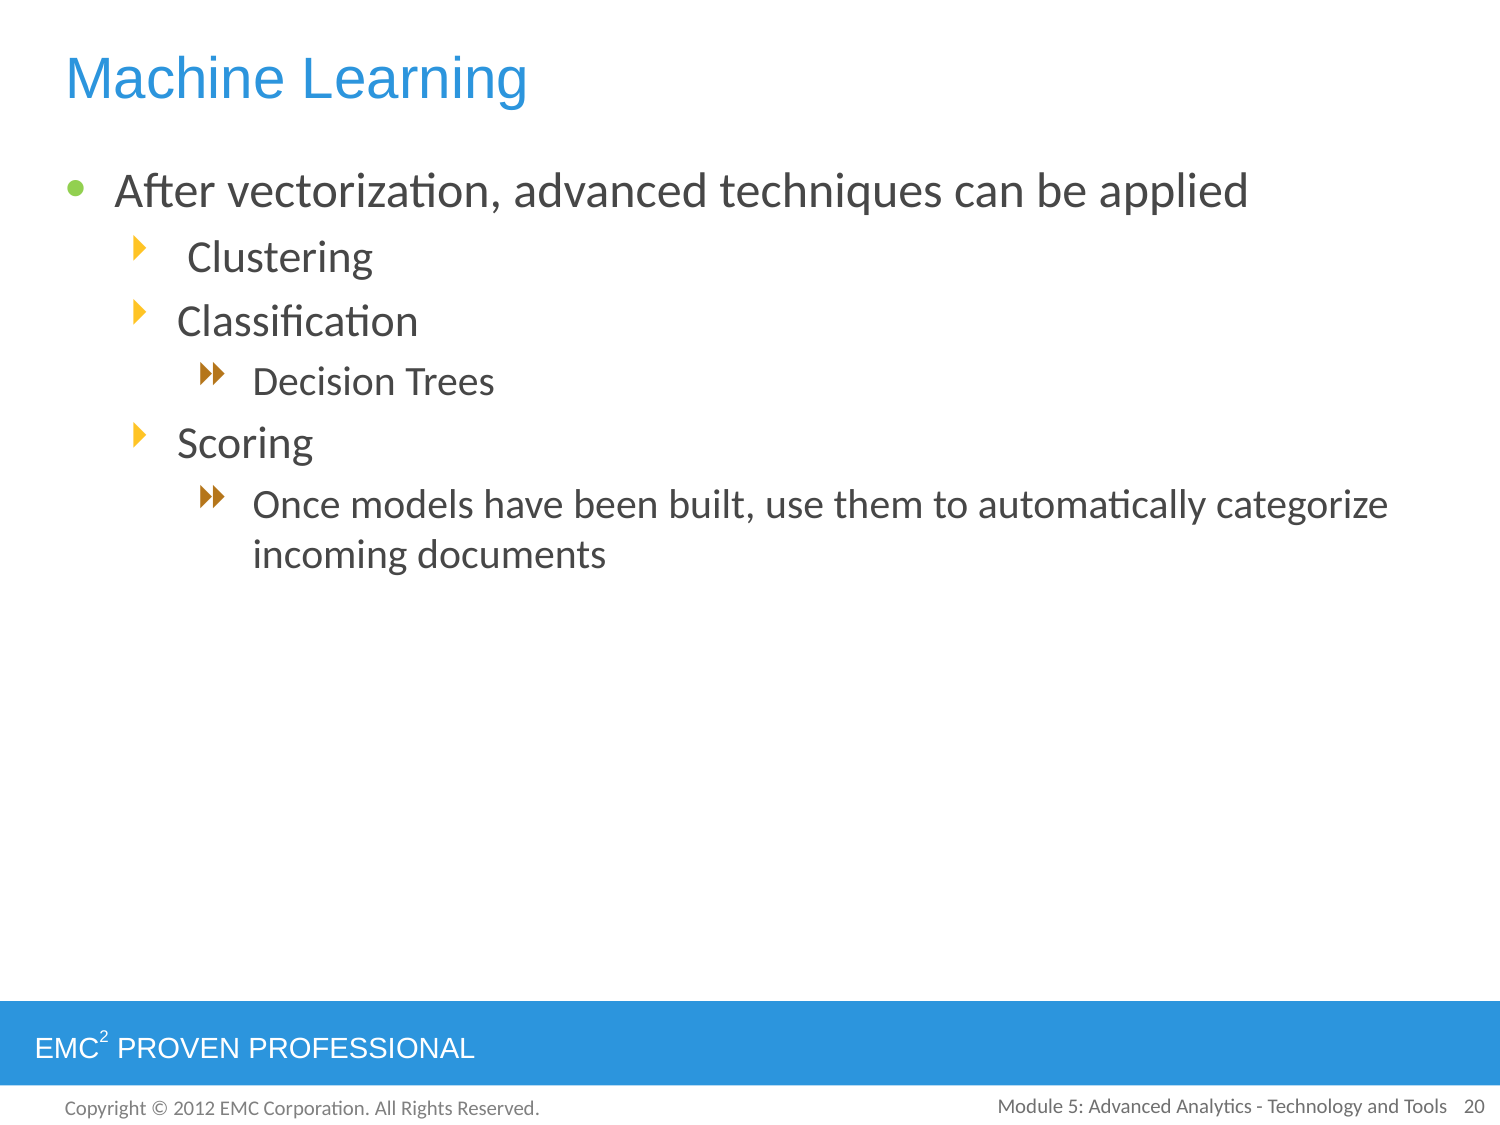

# Machine Learning
 After vectorization, advanced techniques can be applied
 Clustering
Classification
Decision Trees
Scoring
Once models have been built, use them to automatically categorize incoming documents

Module 5: Advanced Analytics - Technology and Tools
20